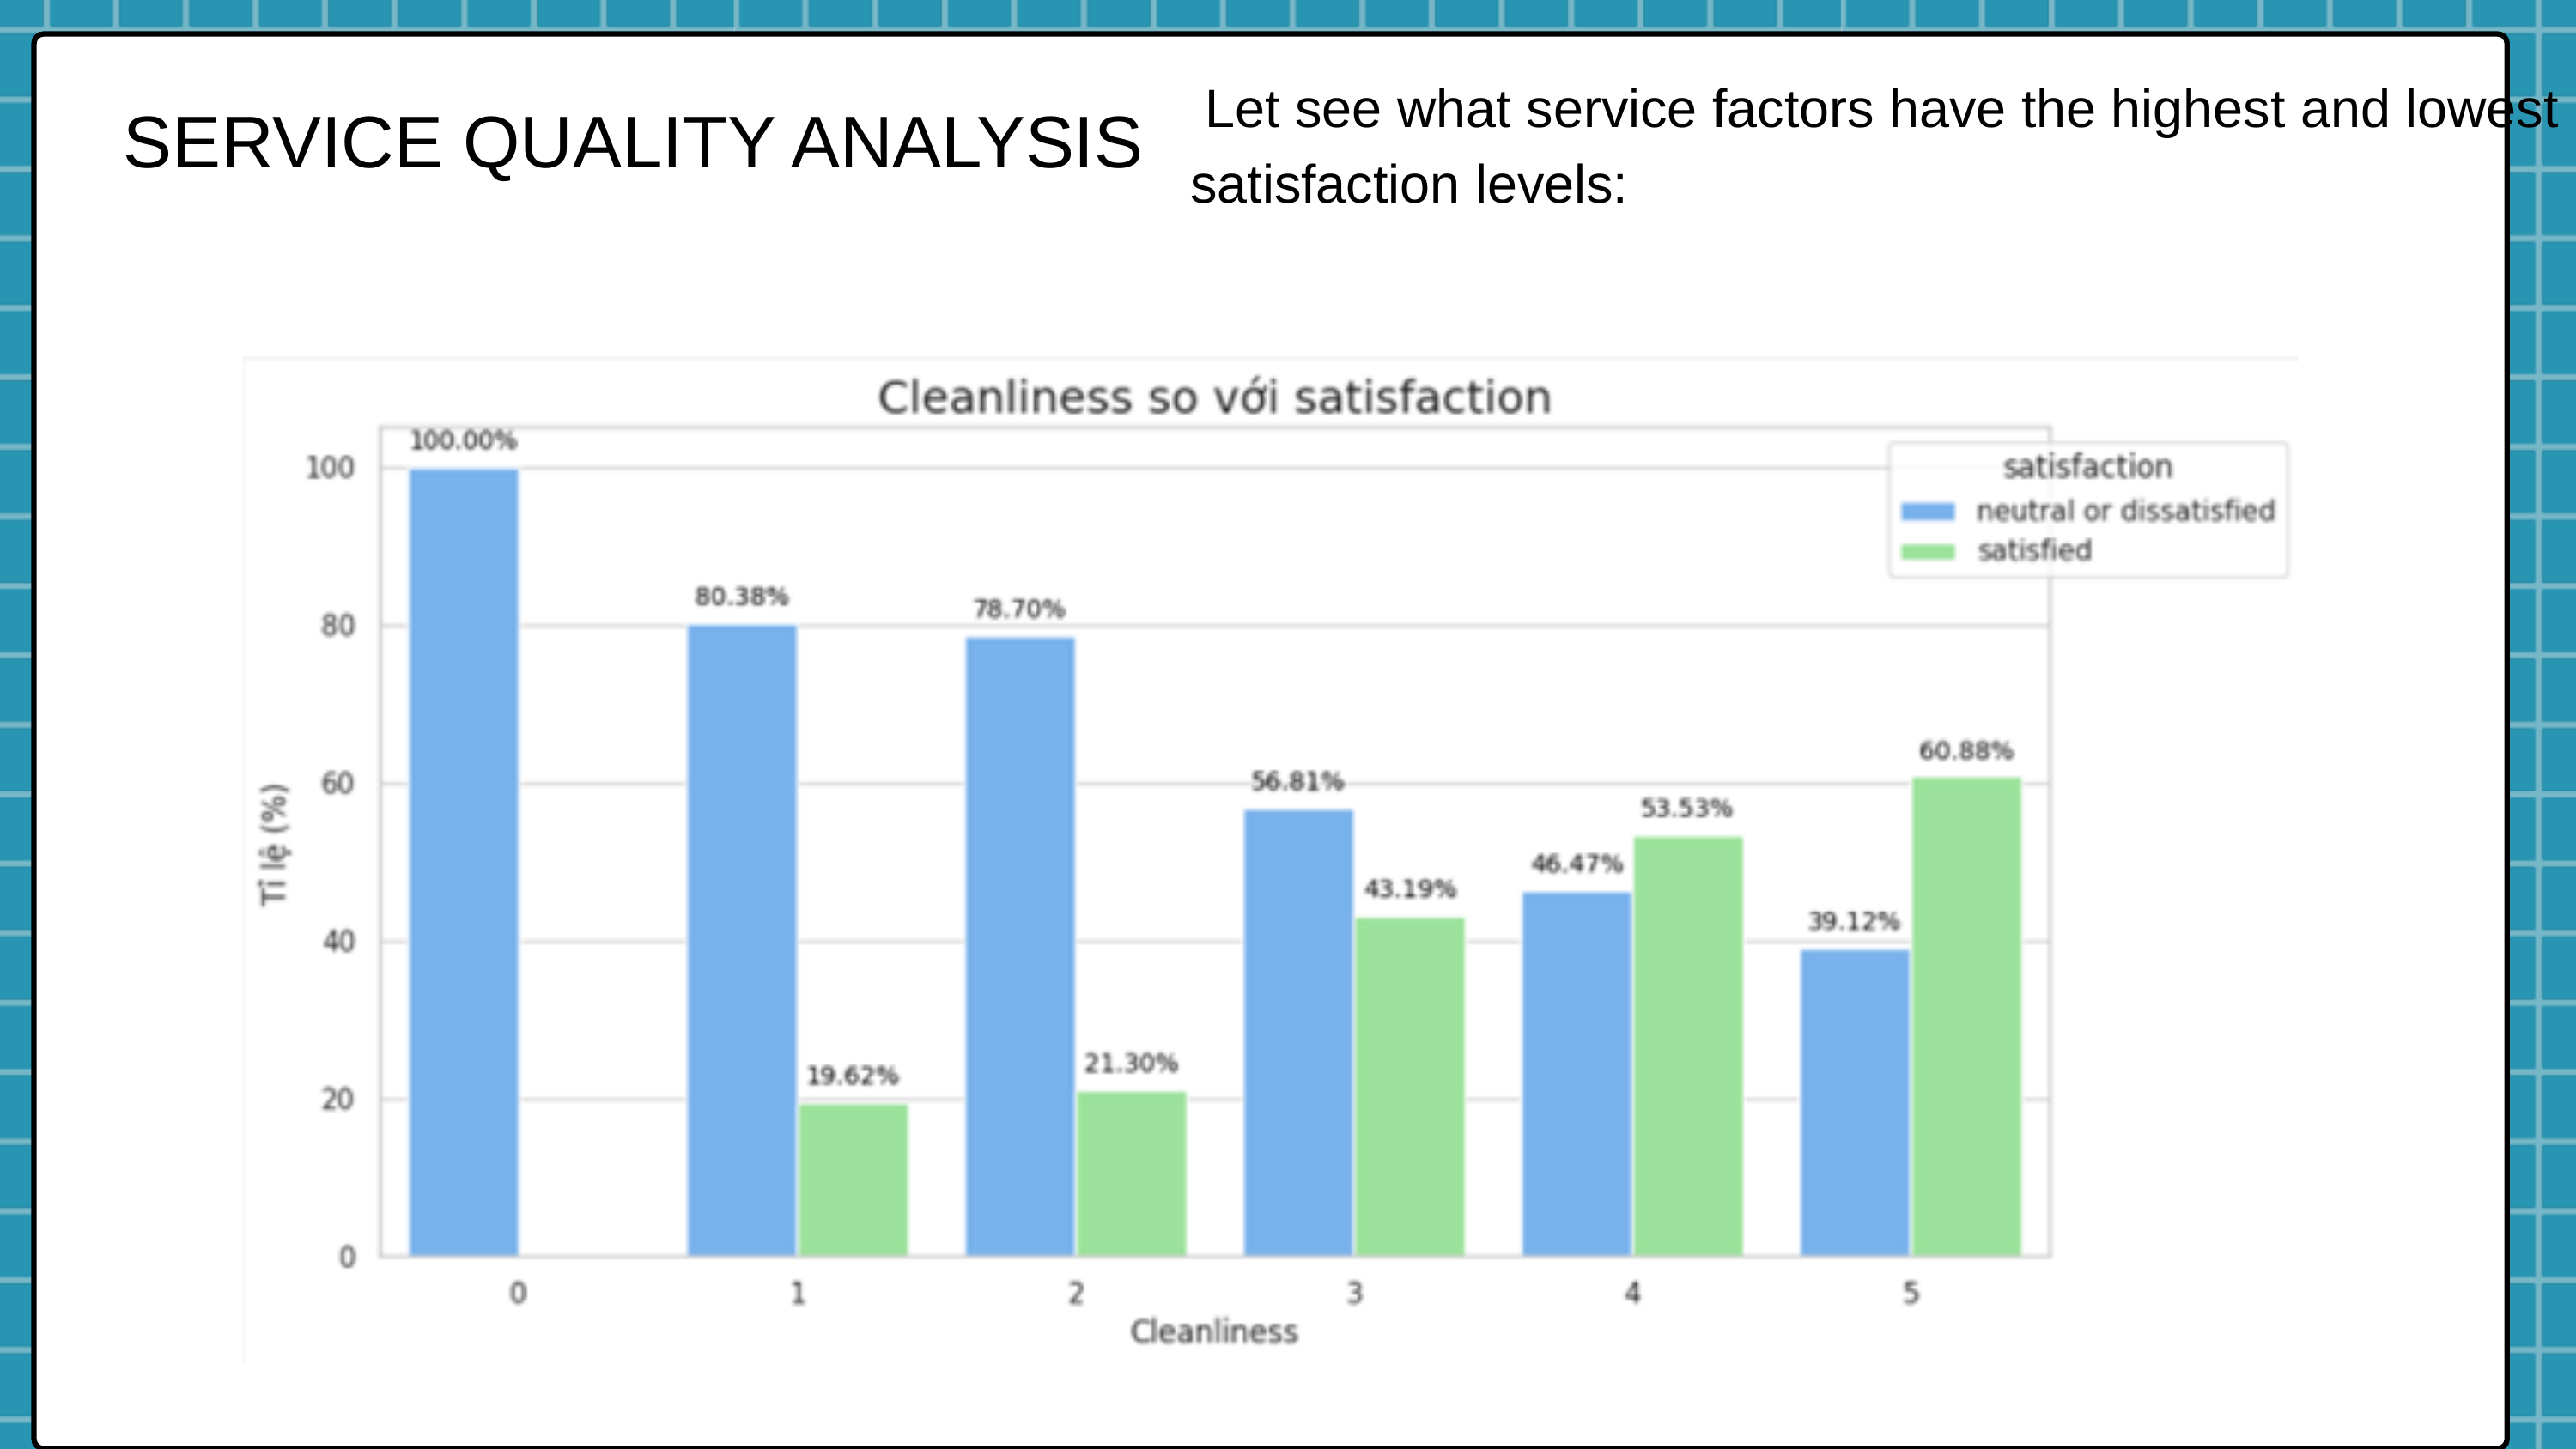

Let see what service factors have the highest and lowest satisfaction levels:

SERVICE QUALITY ANALYSIS